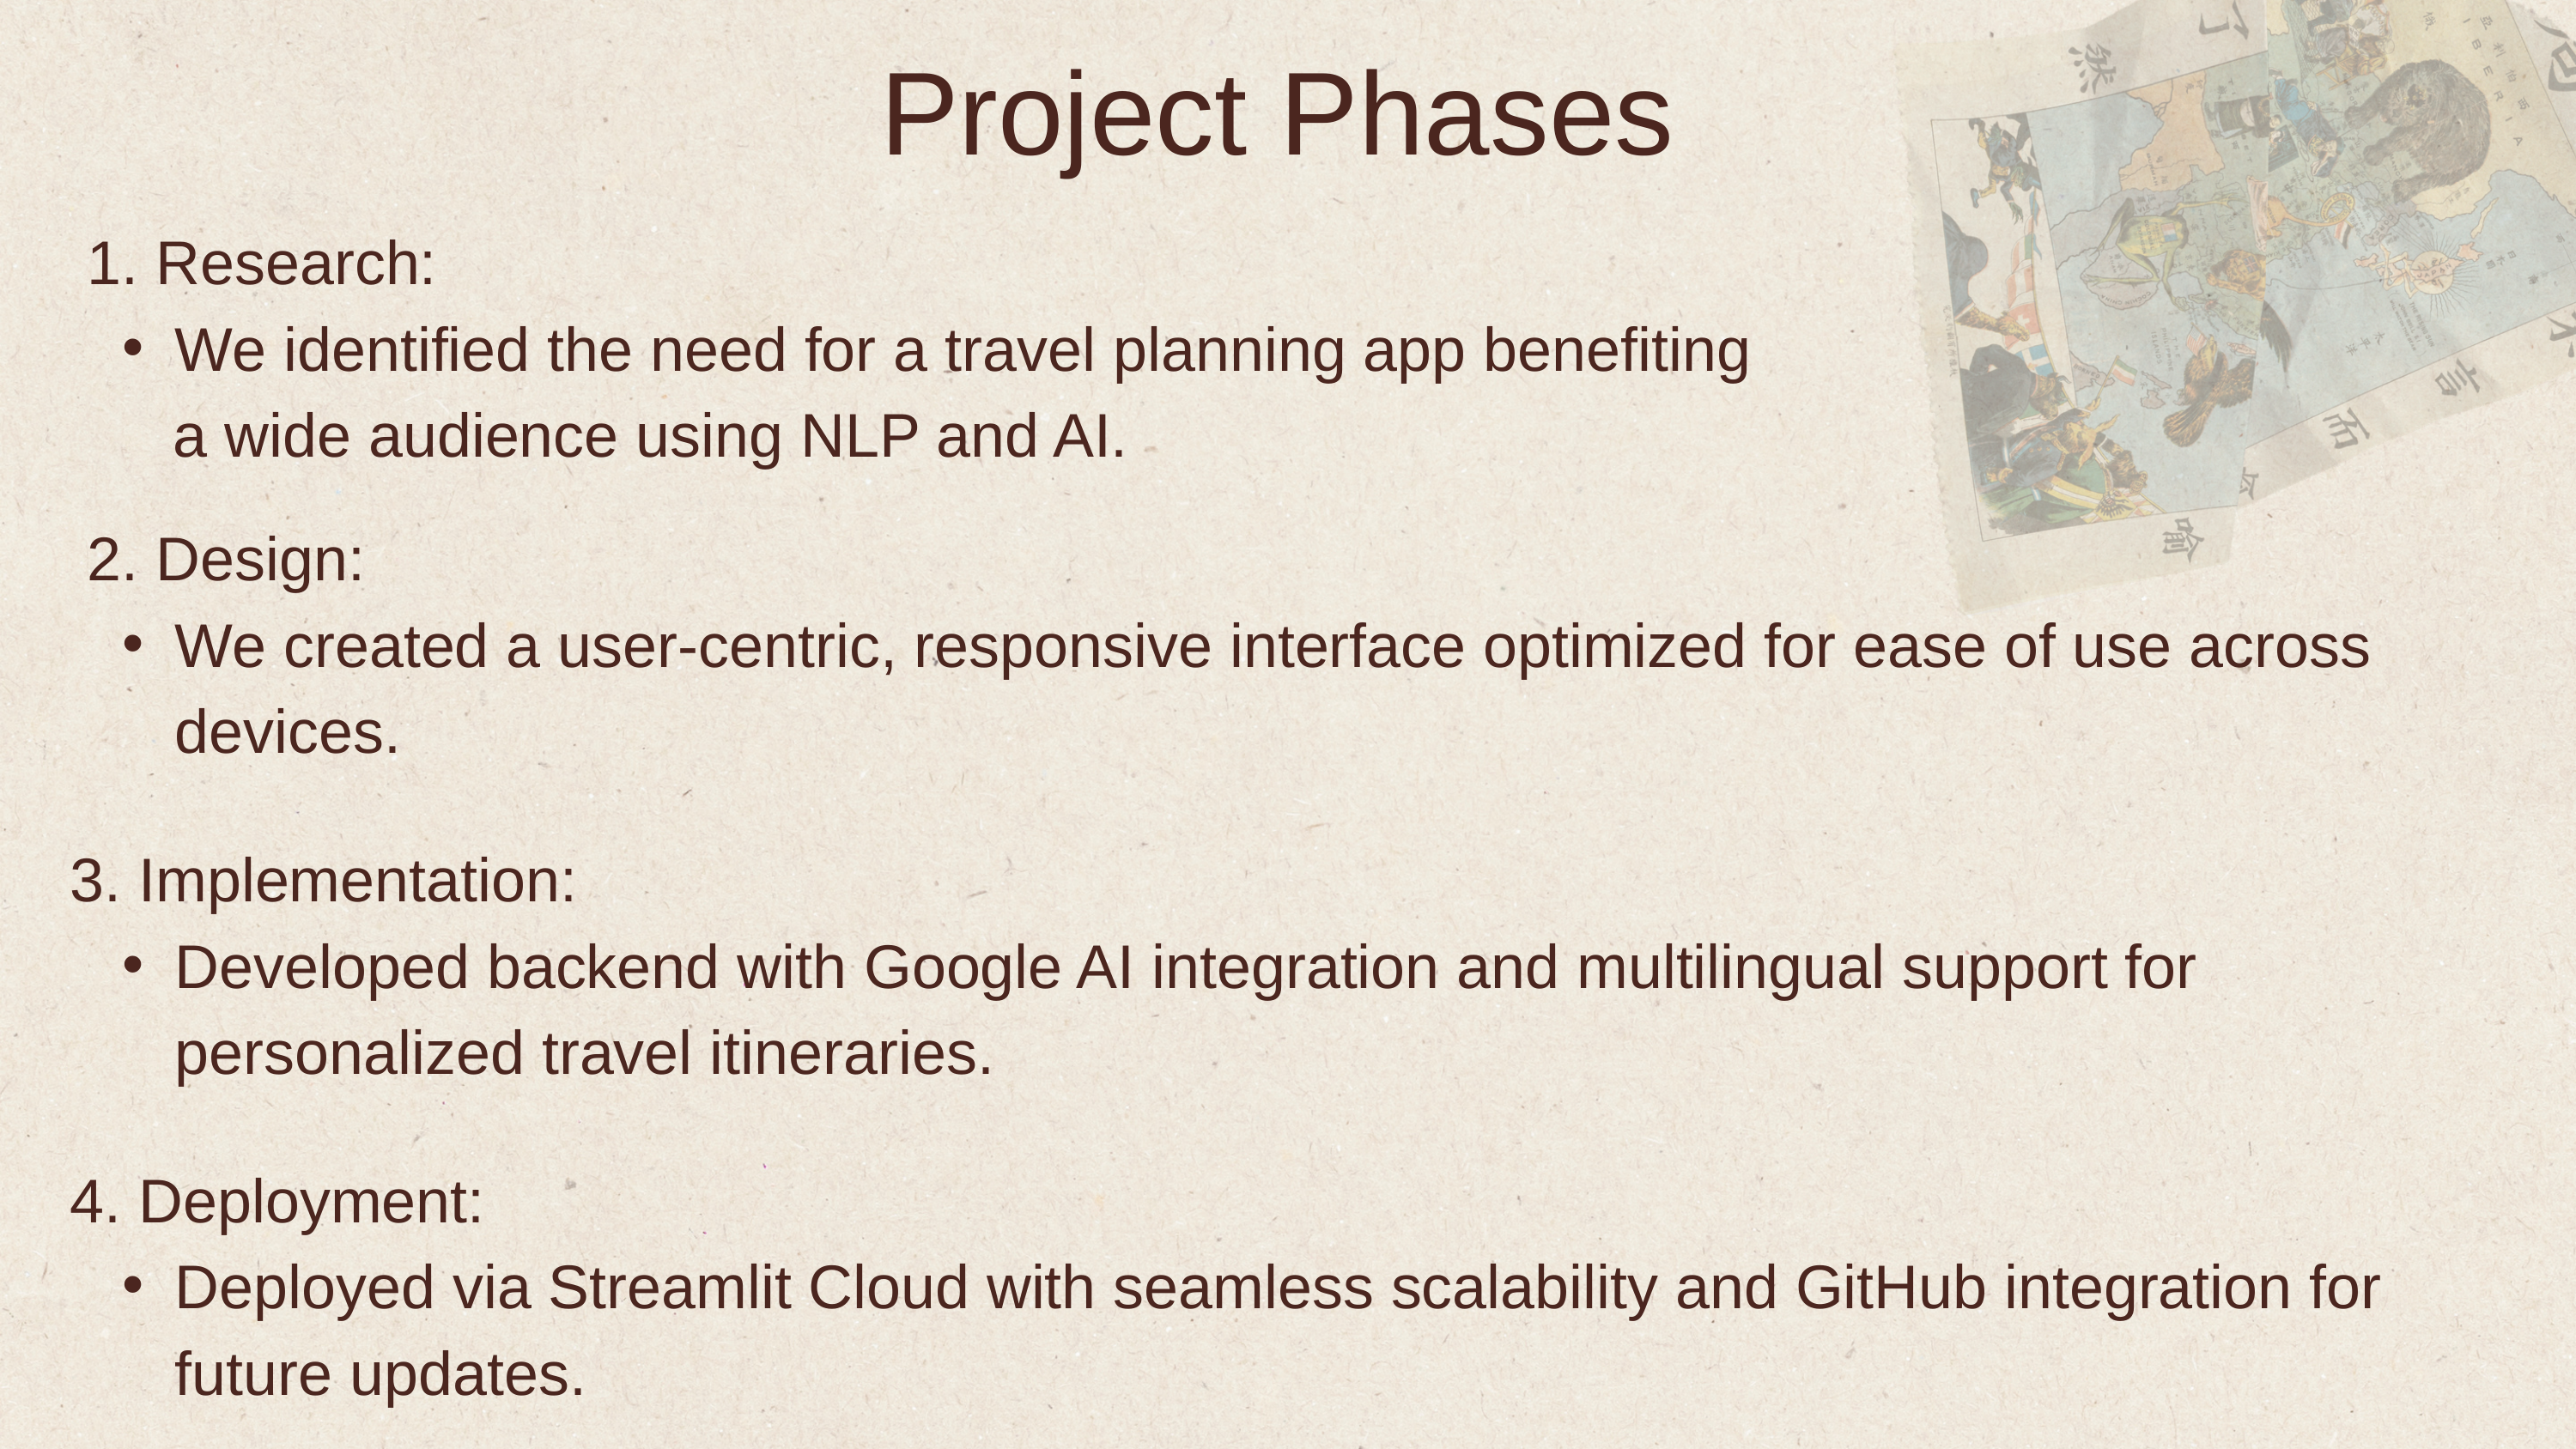

Project Phases
 1. Research:
We identified the need for a travel planning app benefiting
      a wide audience using NLP and AI.

 2. Design:
We created a user-centric, responsive interface optimized for ease of use across devices.

3. Implementation:
Developed backend with Google AI integration and multilingual support for personalized travel itineraries.

4. Deployment:
Deployed via Streamlit Cloud with seamless scalability and GitHub integration for future updates.